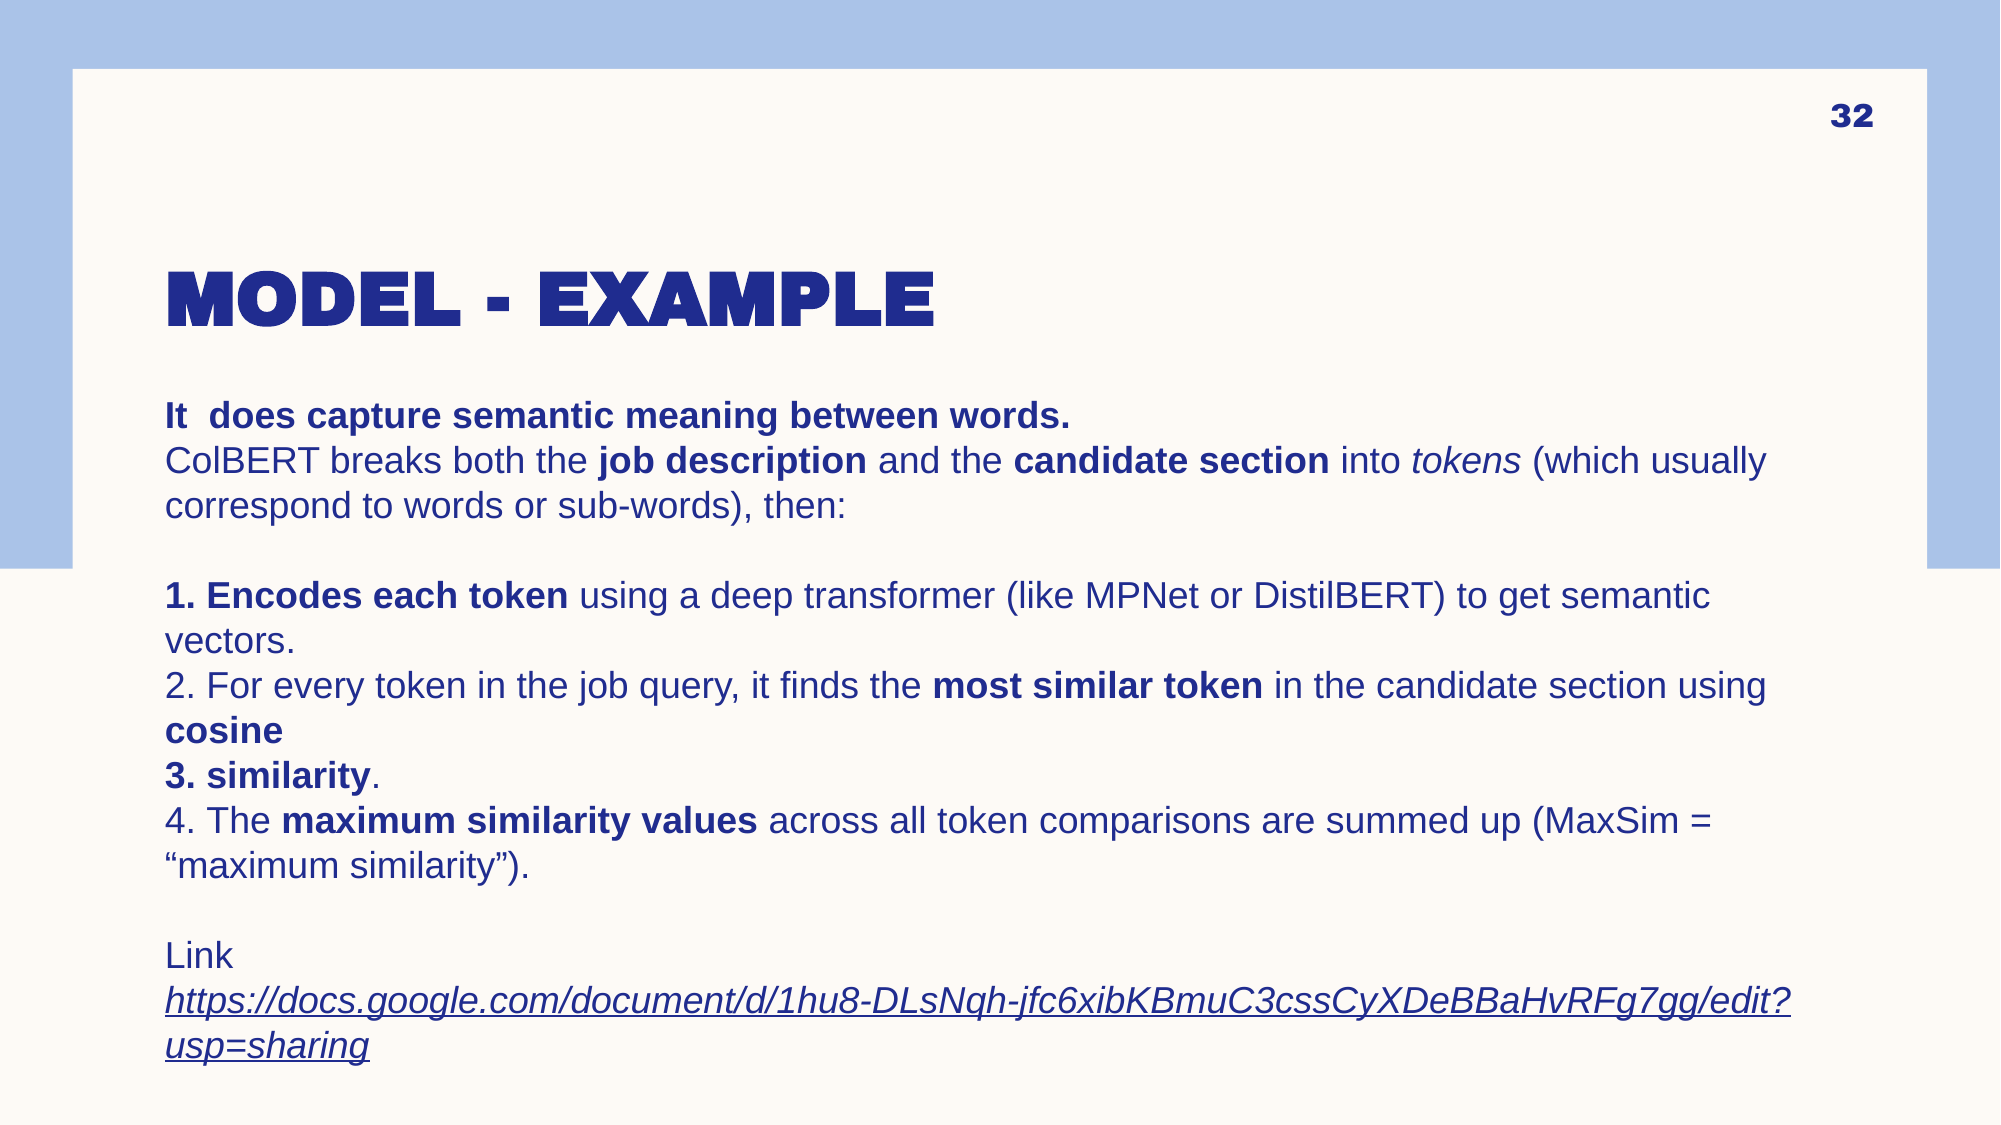

32
# Model - Example
It  does capture semantic meaning between words.
ColBERT breaks both the job description and the candidate section into tokens (which usually correspond to words or sub-words), then:

 Encodes each token using a deep transformer (like MPNet or DistilBERT) to get semantic vectors.
 For every token in the job query, it finds the most similar token in the candidate section using cosine
 similarity.
 The maximum similarity values across all token comparisons are summed up (MaxSim = “maximum similarity”).

Link
https://docs.google.com/document/d/1hu8-DLsNqh-jfc6xibKBmuC3cssCyXDeBBaHvRFg7gg/edit?usp=sharing